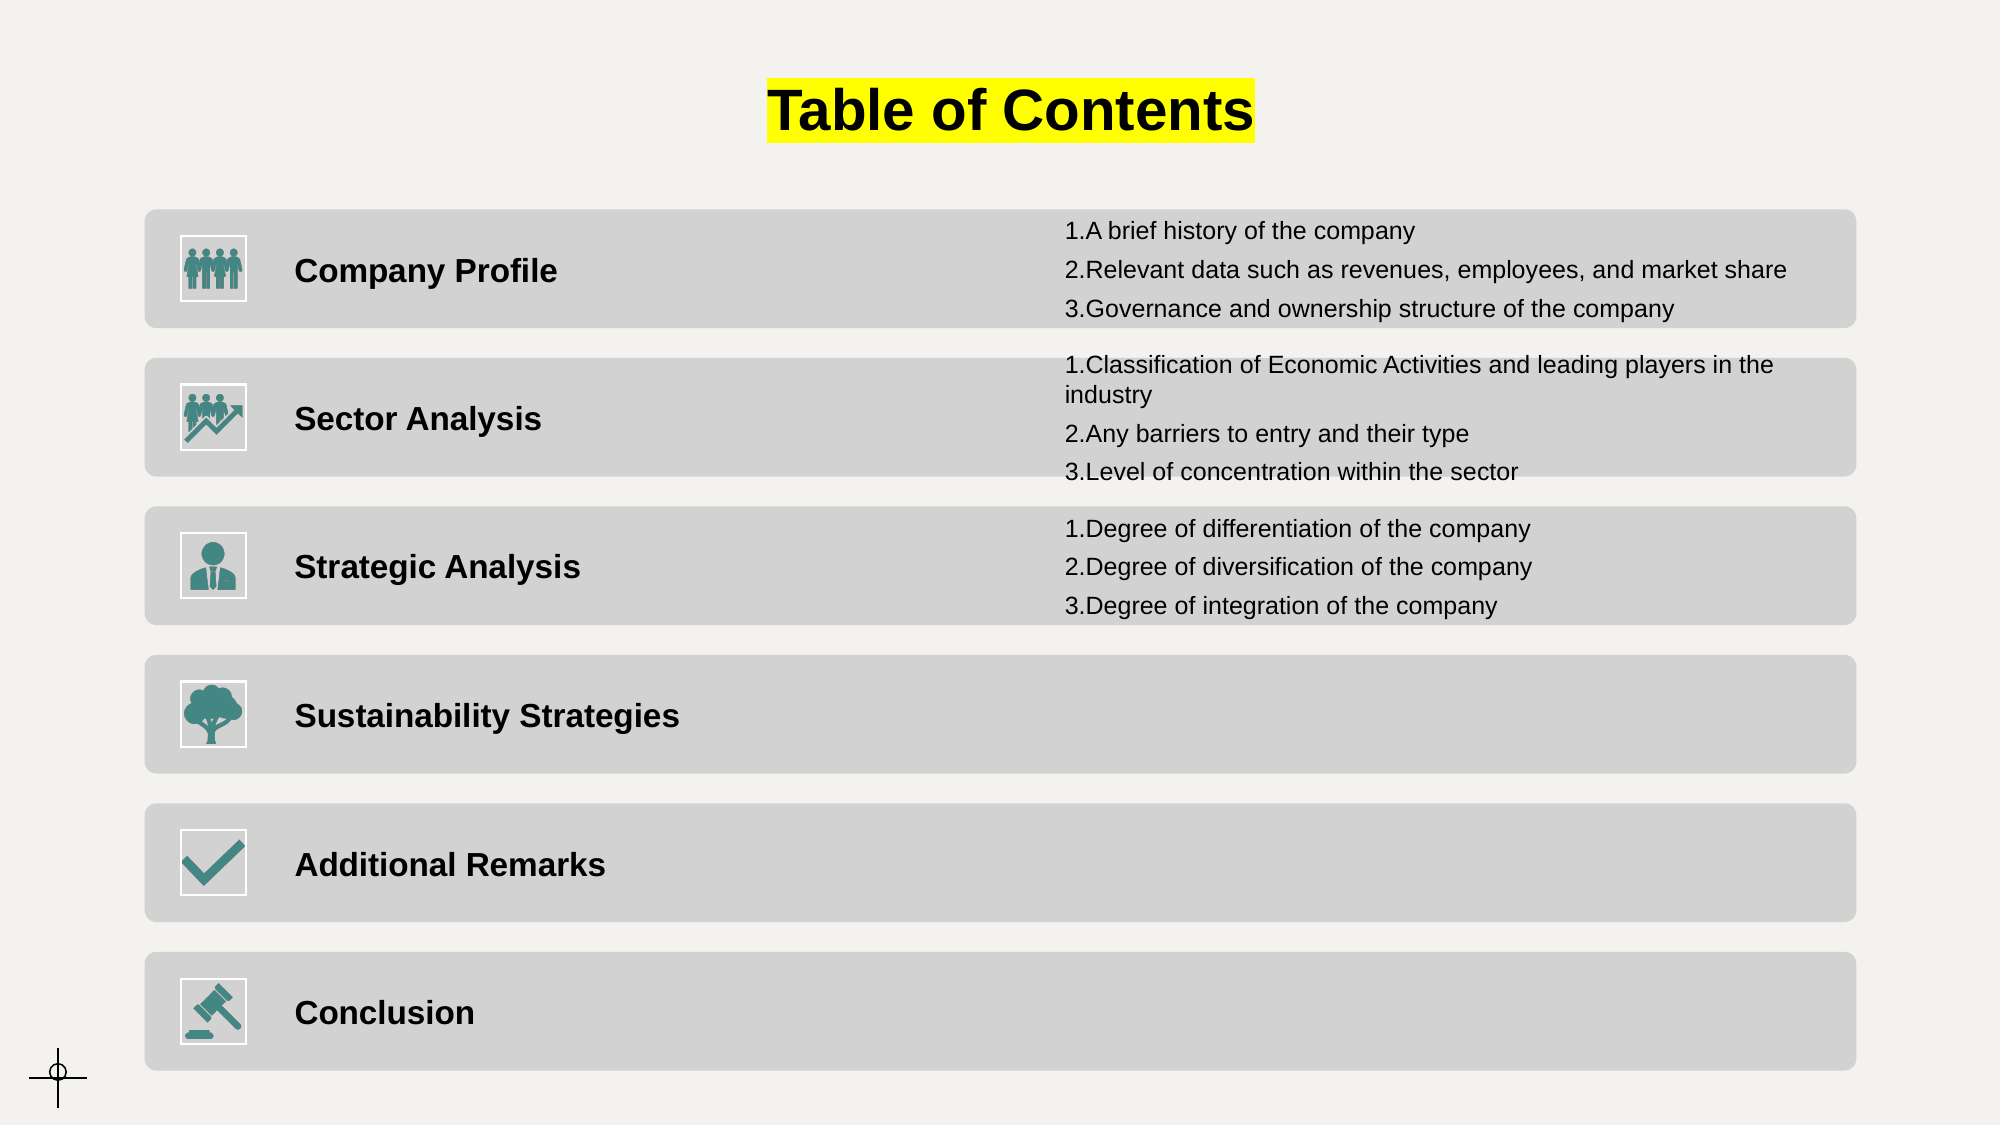

# Table of Contents

Company Profile
1.A brief history of the company
2.Relevant data such as revenues, employees, and market share
3.Governance and ownership structure of the company
Sector Analysis
1.Classification of Economic Activities and leading players in the industry
2.Any barriers to entry and their type
3.Level of concentration within the sector
Strategic Analysis
1.Degree of differentiation of the company
2.Degree of diversification of the company
3.Degree of integration of the company
Sustainability Strategies
Additional Remarks
Conclusion